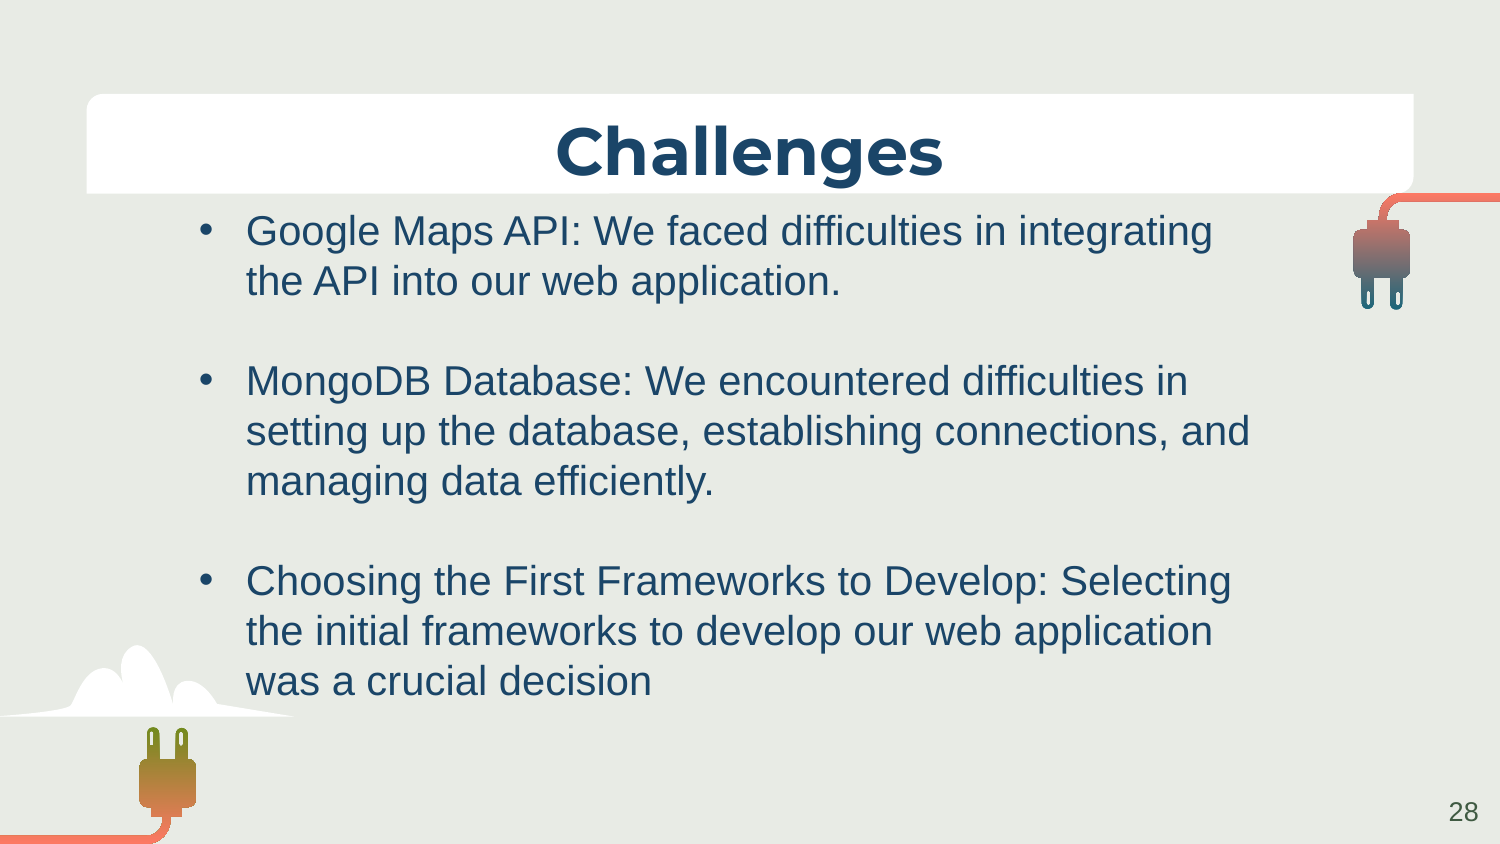

# Challenges

Google Maps API: We faced difficulties in integrating the API into our web application.

MongoDB Database: We encountered difficulties in setting up the database, establishing connections, and managing data efficiently.

Choosing the First Frameworks to Develop: Selecting the initial frameworks to develop our web application was a crucial decision

28